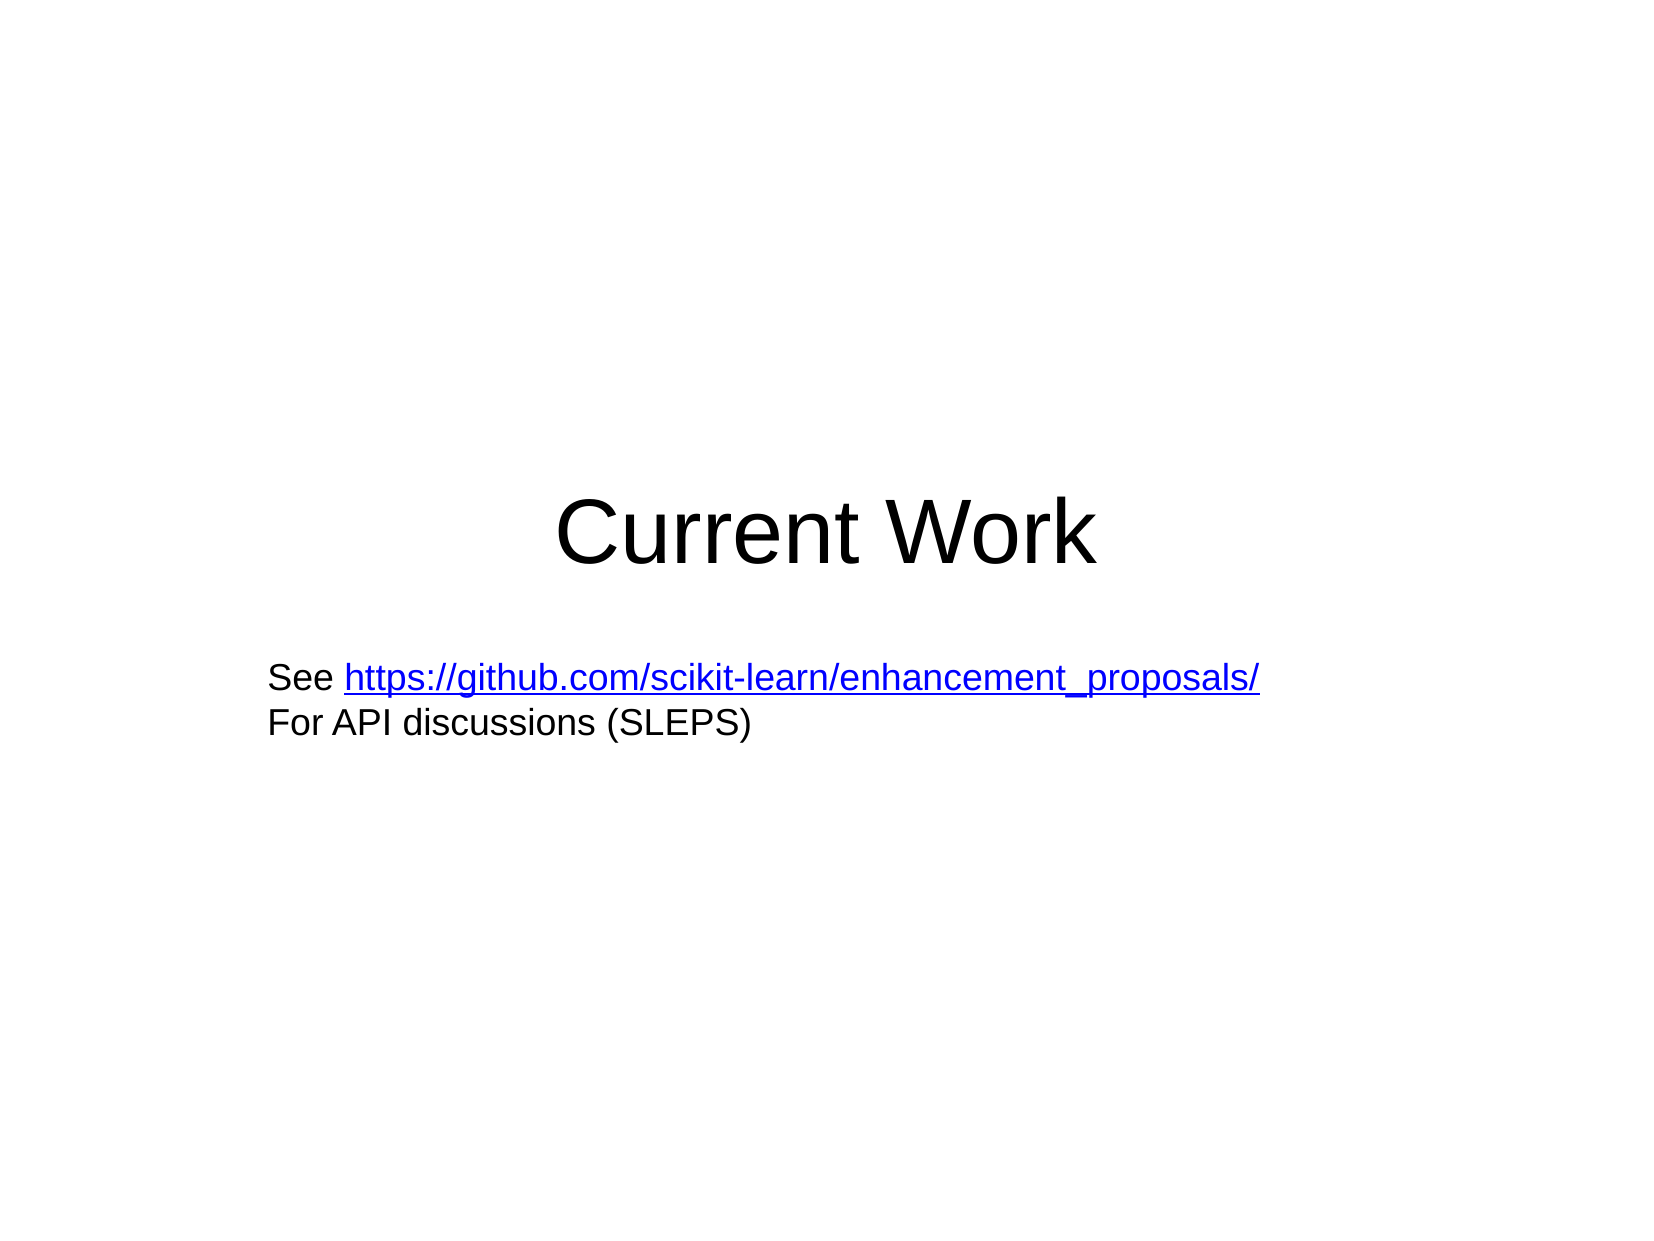

Current Work
See https://github.com/scikit-learn/enhancement_proposals/
For API discussions (SLEPS)